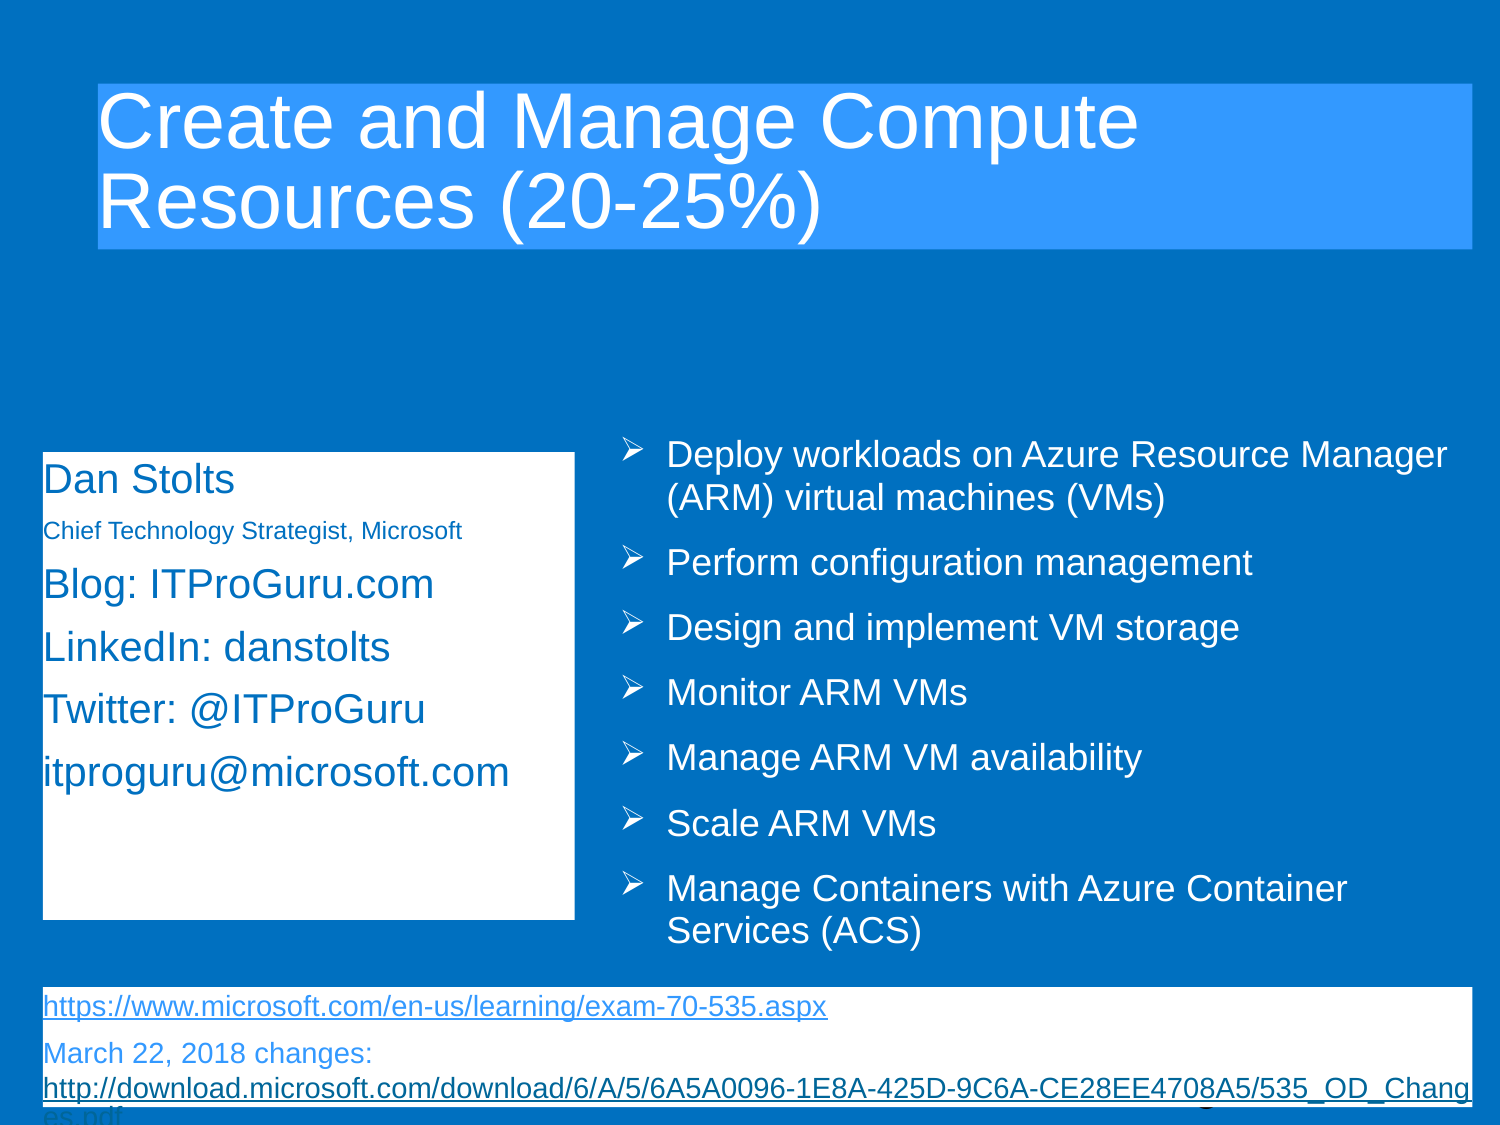

# Create and Manage Compute Resources (20-25%)

Deploy workloads on Azure Resource Manager (ARM) virtual machines (VMs)
Perform configuration management
Design and implement VM storage
Monitor ARM VMs
Manage ARM VM availability
Scale ARM VMs
Manage Containers with Azure Container Services (ACS)
Dan Stolts
Chief Technology Strategist, Microsoft
Blog: ITProGuru.com
LinkedIn: danstolts
Twitter: @ITProGuru
itproguru@microsoft.com
https://www.microsoft.com/en-us/learning/exam-70-535.aspx
March 22, 2018 changes: http://download.microsoft.com/download/6/A/5/6A5A0096-1E8A-425D-9C6A-CE28EE4708A5/535_OD_Changes.pdf